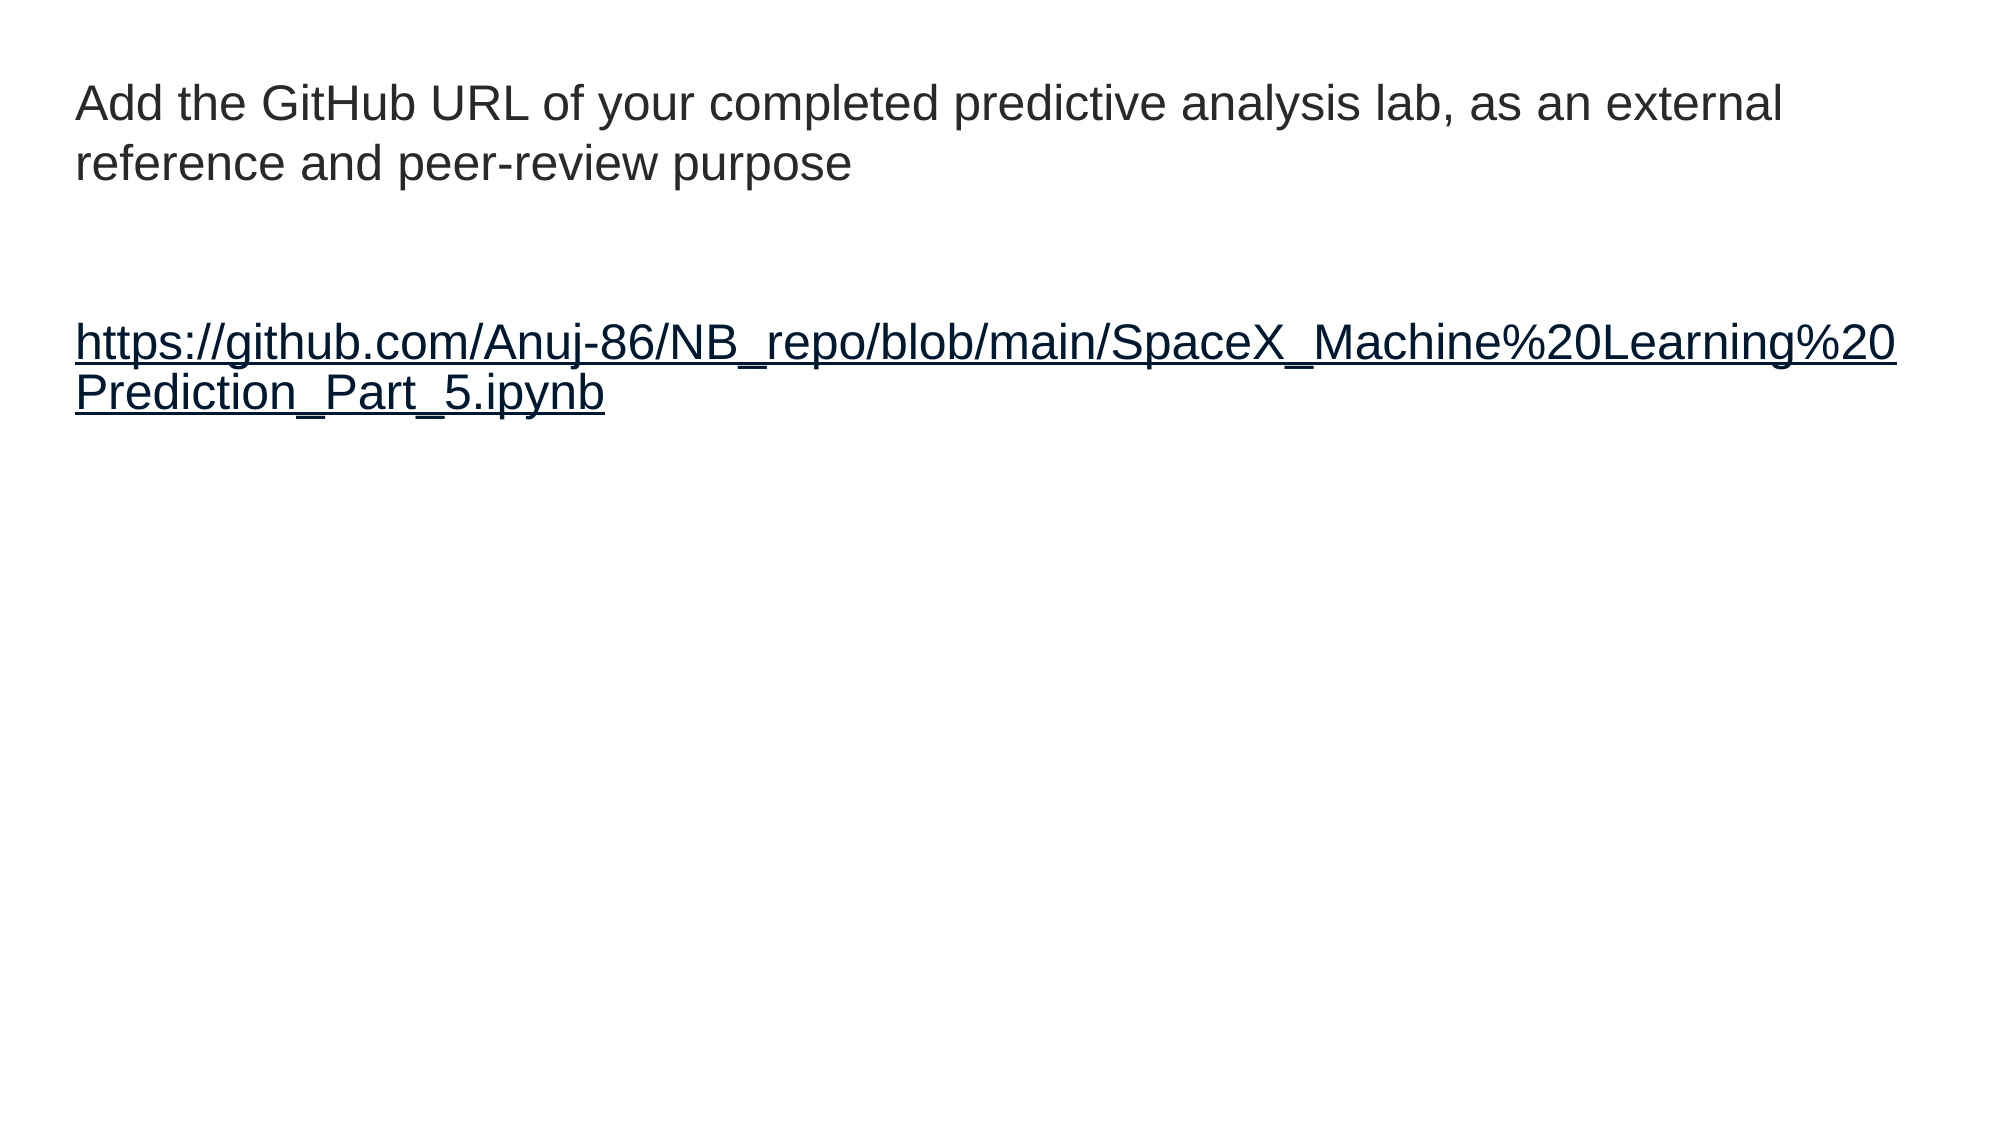

Add the GitHub URL of your completed predictive analysis lab, as an external reference and peer-review purpose

https://github.com/Anuj-86/NB_repo/blob/main/SpaceX_Machine%20Learning%20Prediction_Part_5.ipynb